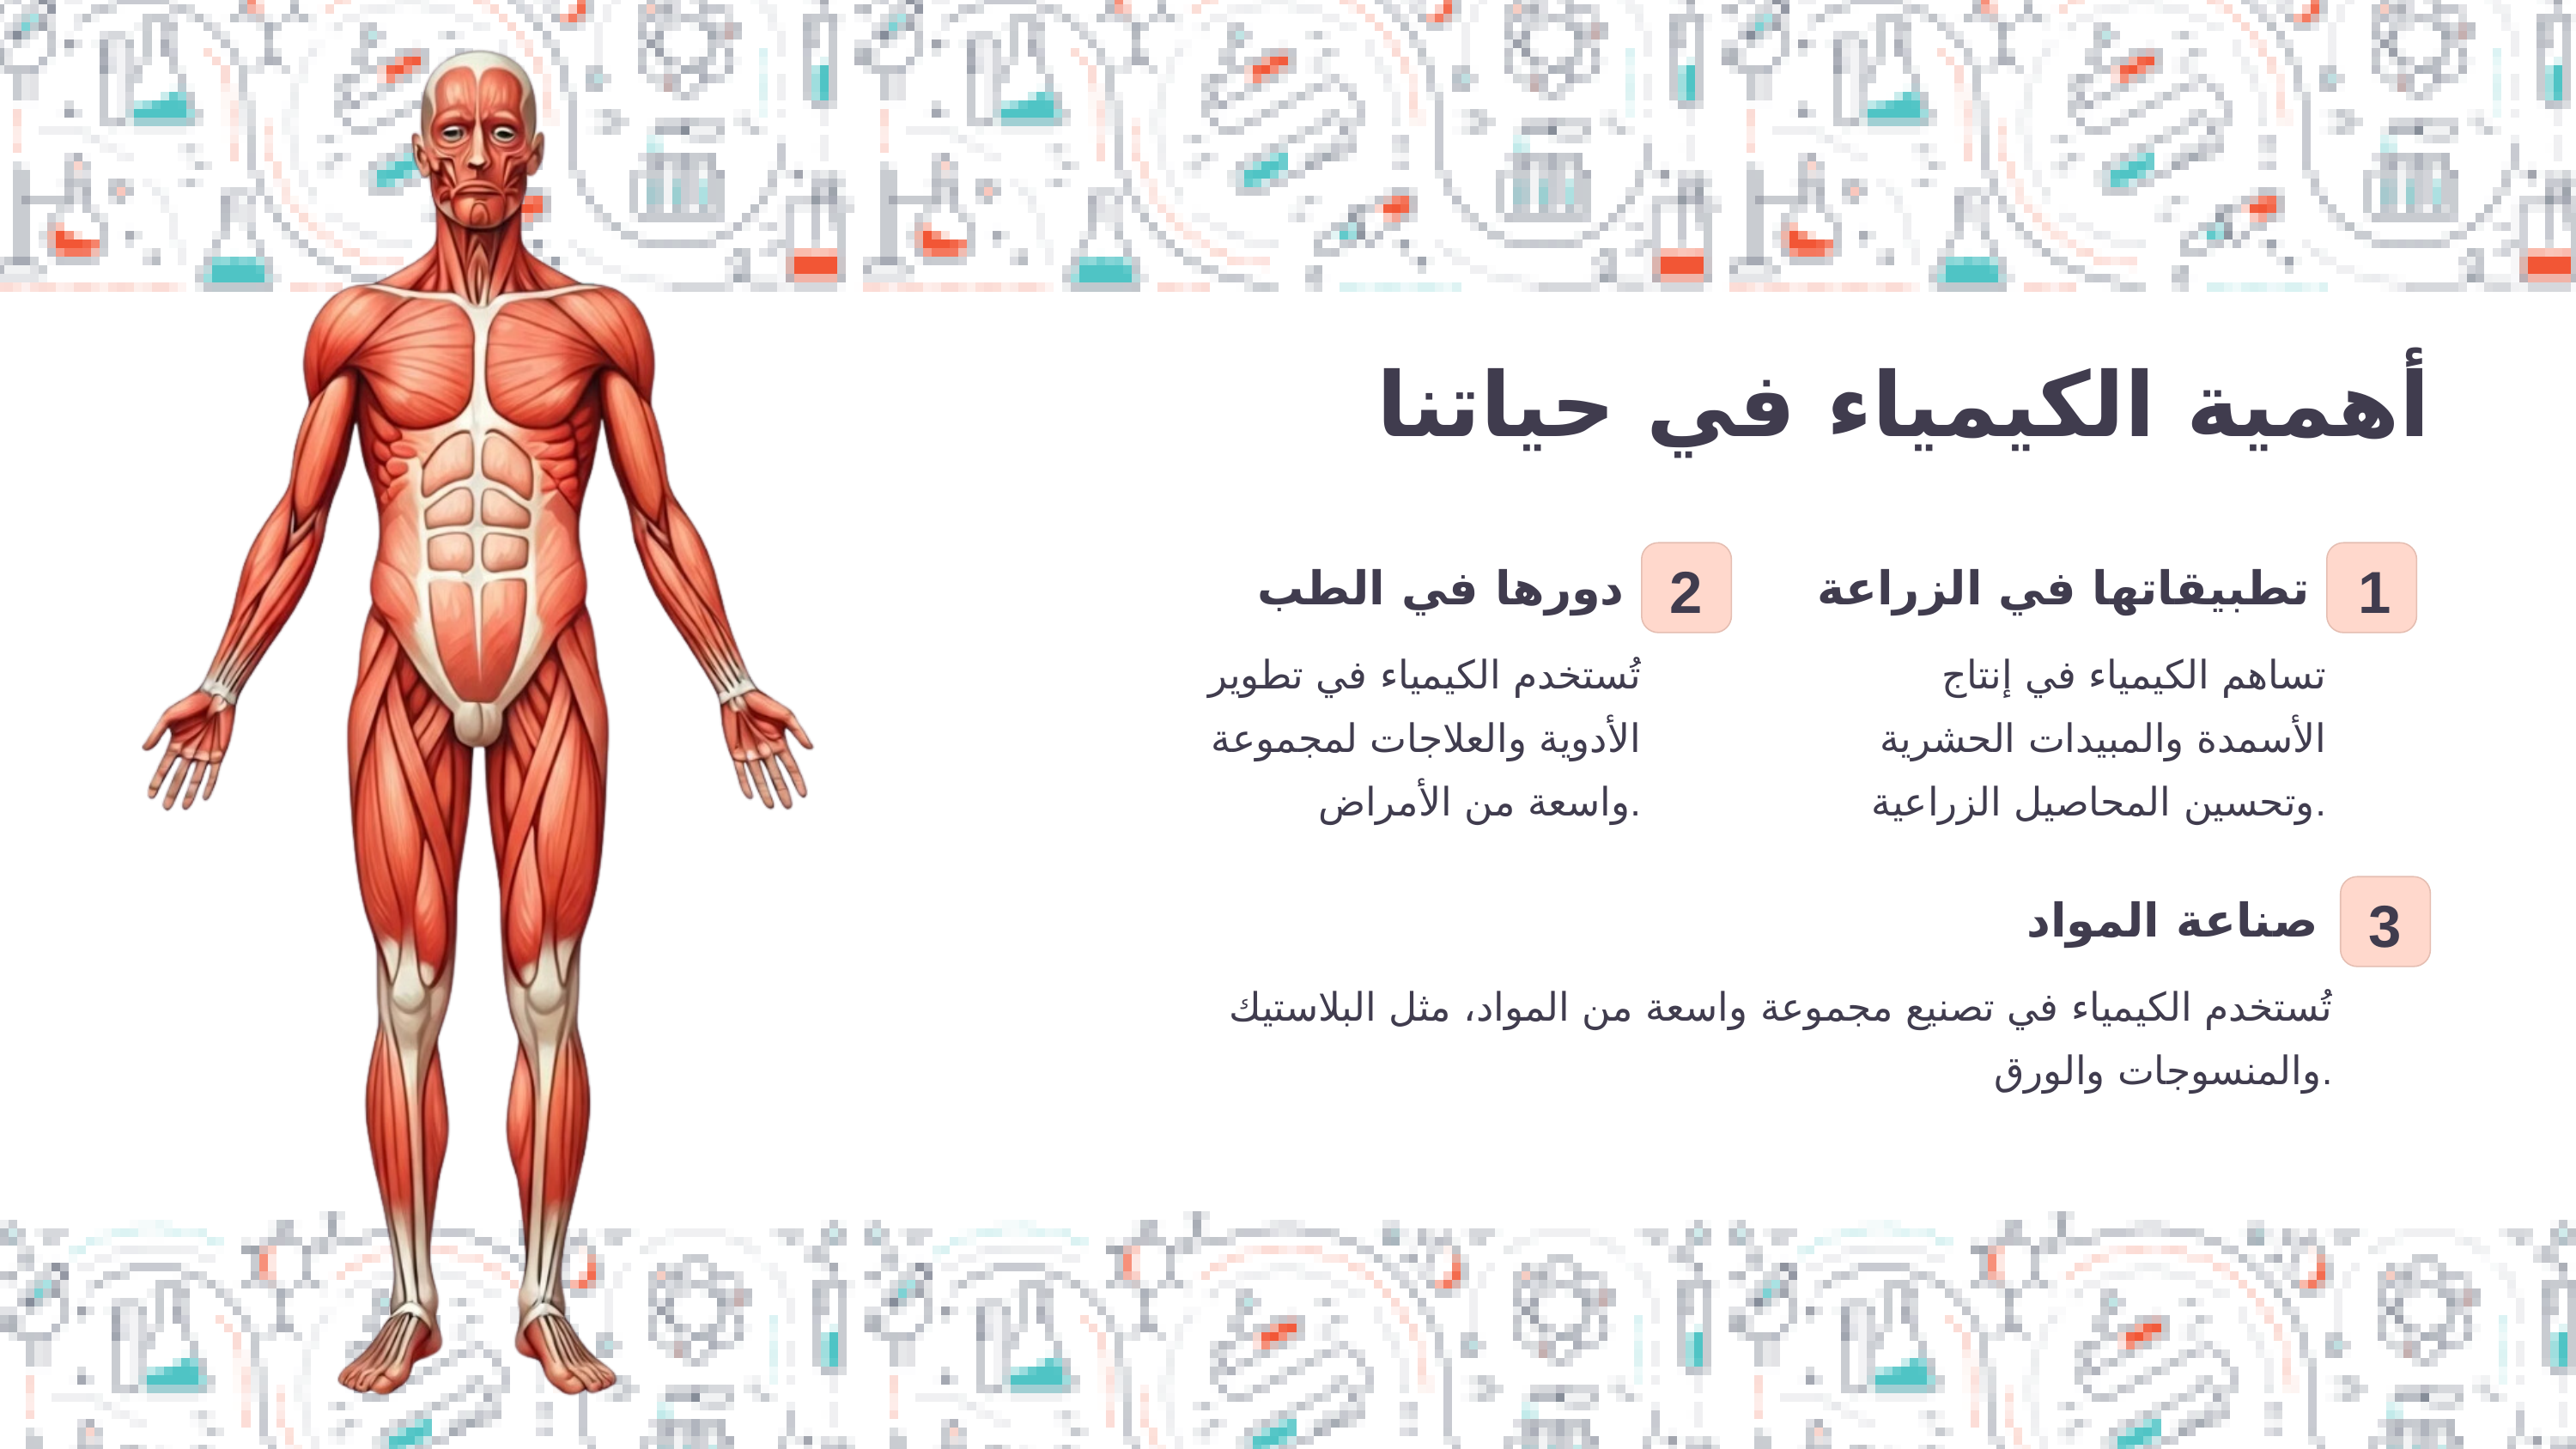

أهمية الكيمياء في حياتنا

دورها في الطب
تطبيقاتها في الزراعة
2
1
تُستخدم الكيمياء في تطوير الأدوية والعلاجات لمجموعة واسعة من الأمراض.
تساهم الكيمياء في إنتاج الأسمدة والمبيدات الحشرية وتحسين المحاصيل الزراعية.

صناعة المواد
3
تُستخدم الكيمياء في تصنيع مجموعة واسعة من المواد، مثل البلاستيك والمنسوجات والورق.